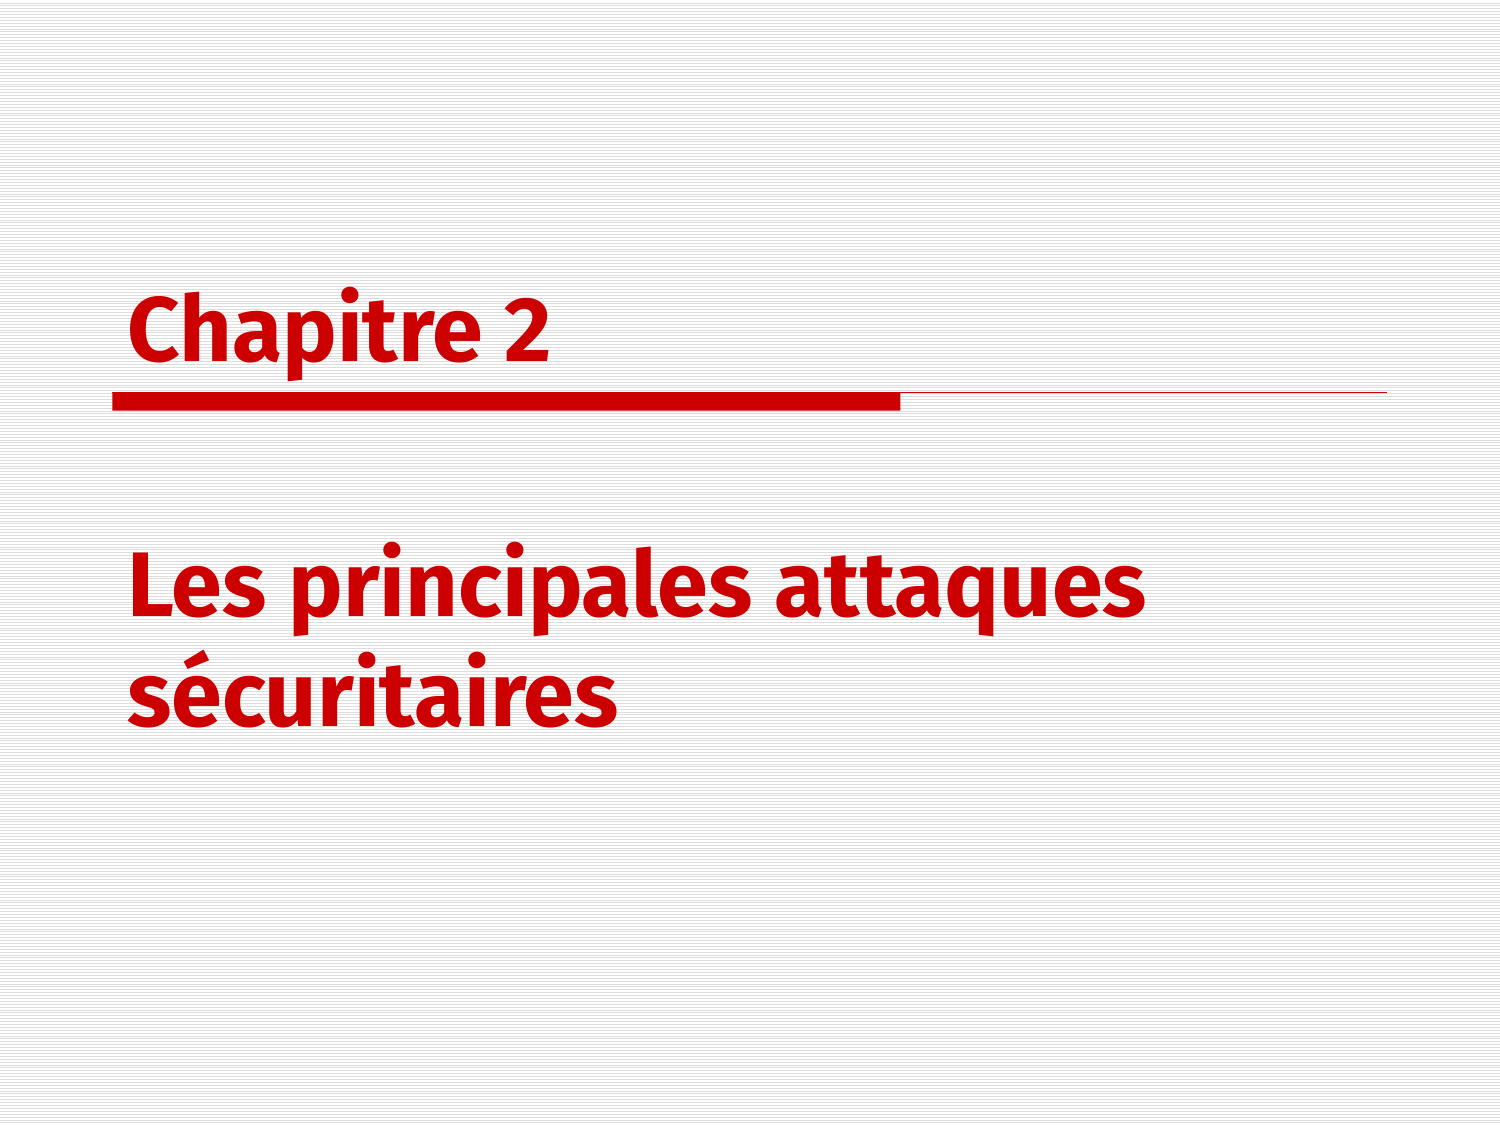

# Chapitre 2
Les principales attaques sécuritaires